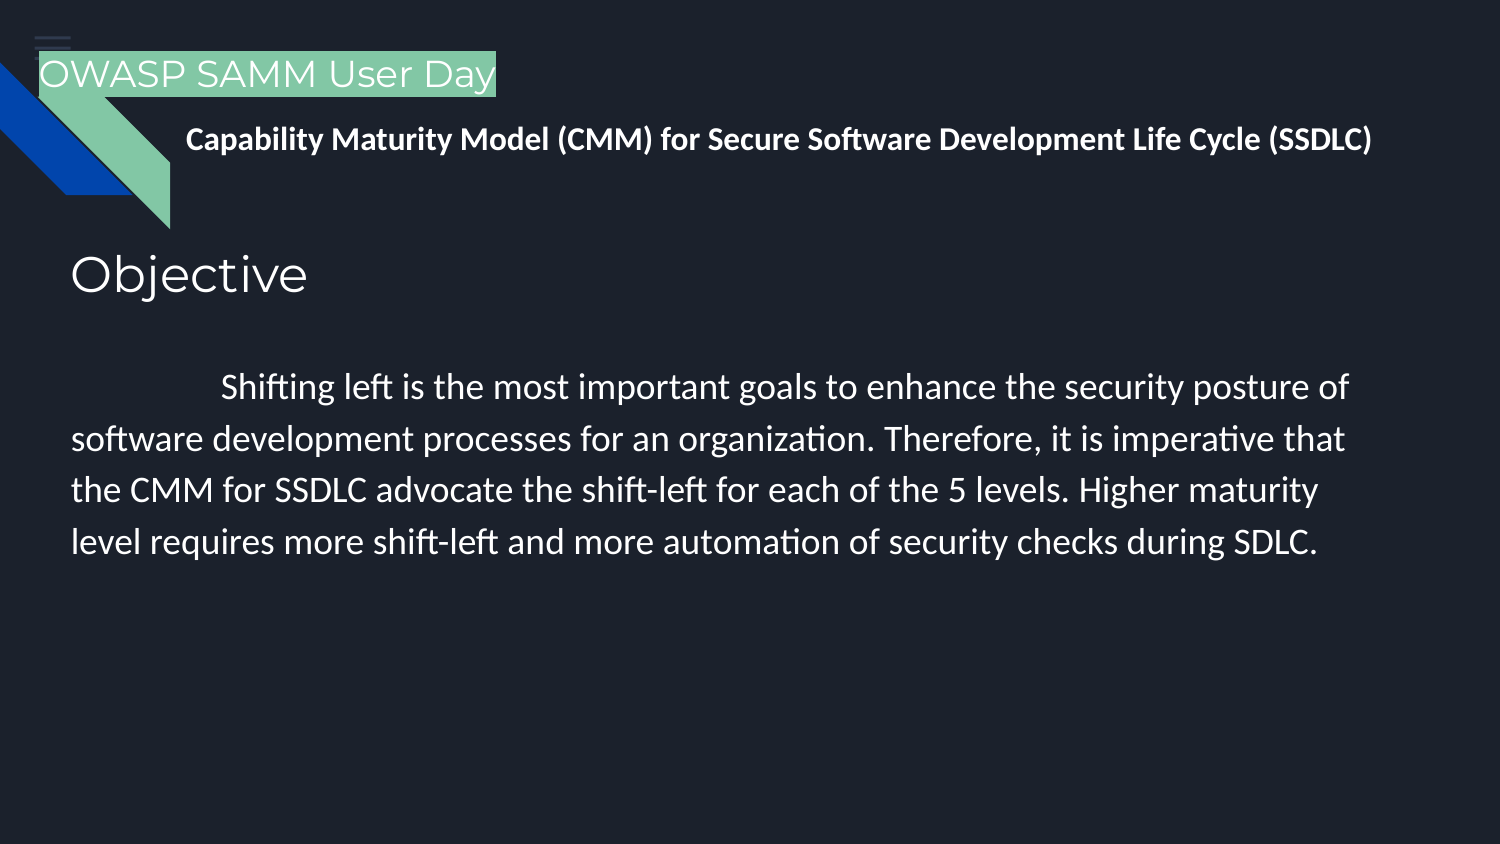

OWASP SAMM User Day
Capability Maturity Model (CMM) for Secure Software Development Life Cycle (SSDLC)
# Objective
       	Shifting left is the most important goals to enhance the security posture of software development processes for an organization. Therefore, it is imperative that the CMM for SSDLC advocate the shift-left for each of the 5 levels. Higher maturity level requires more shift-left and more automation of security checks during SDLC.